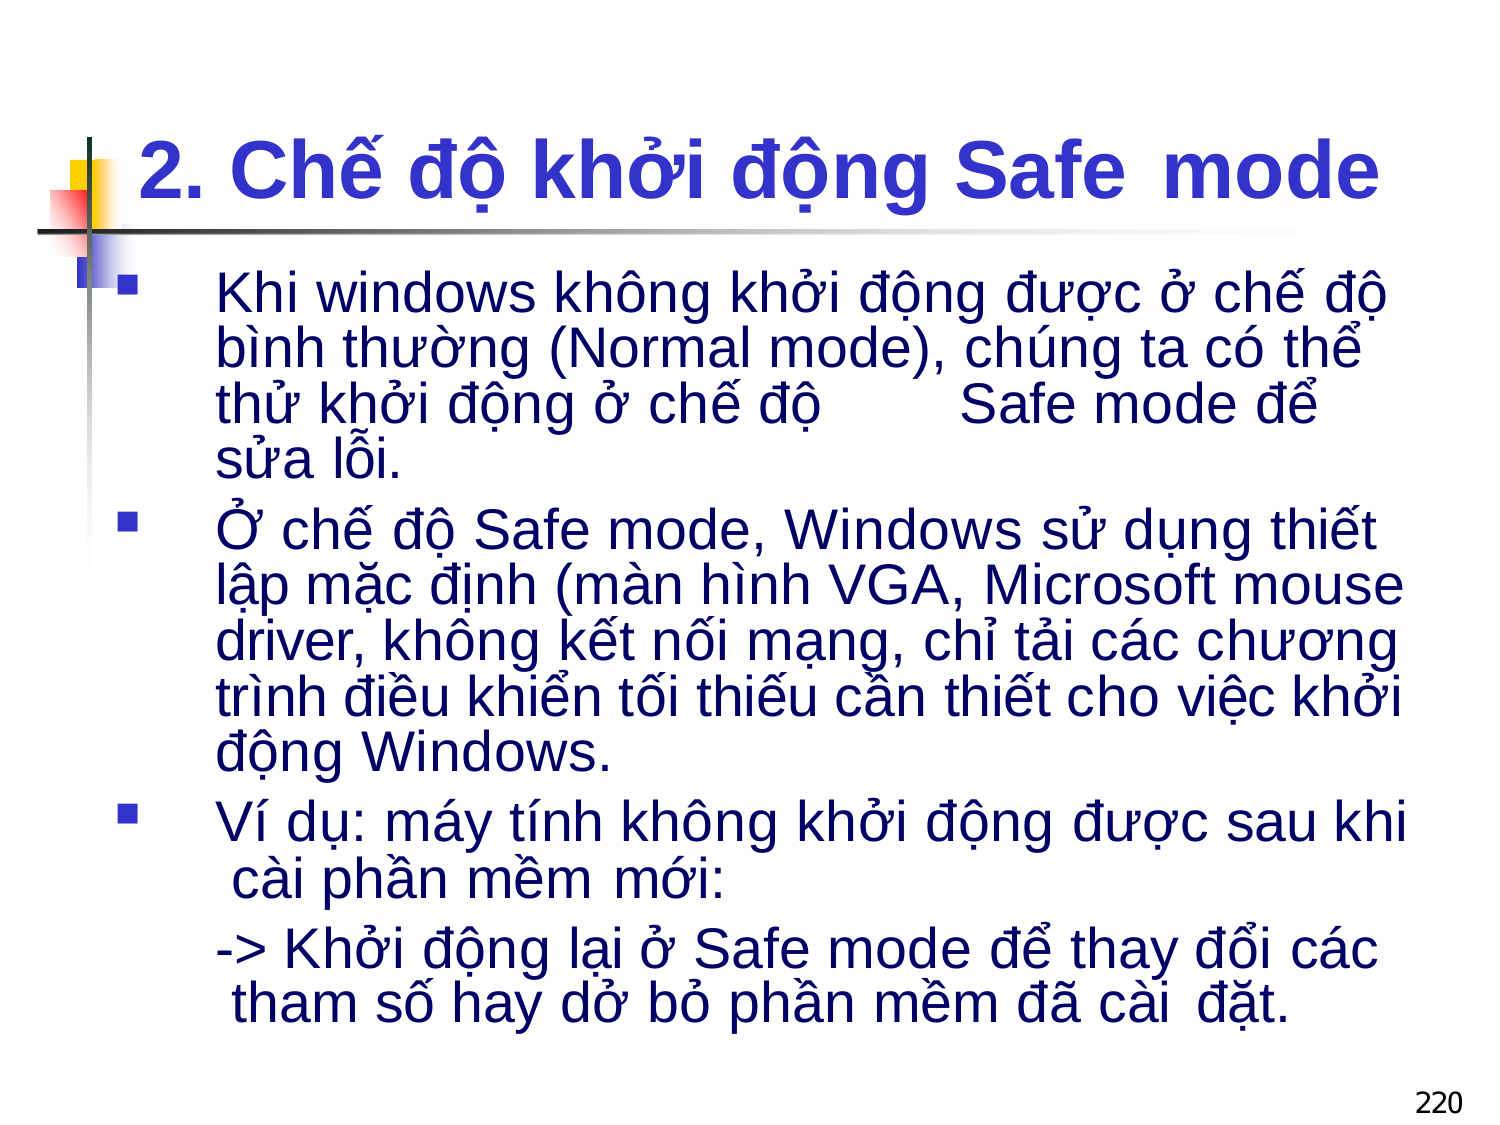

# 2. Chế độ khởi động Safe mode
Khi windows không khởi động được ở chế độ  bình thường (Normal mode), chúng ta có thể  thử khởi động ở chế độ	Safe mode để sửa lỗi.
Ở chế độ Safe mode, Windows sử dụng thiết  lập mặc định (màn hình VGA, Microsoft mouse  driver, không kết nối mạng, chỉ tải các chương  trình điều khiển tối thiếu cần thiết cho việc khởi  động Windows.
Ví dụ: máy tính không khởi động được sau khi  cài phần mềm mới:
-> Khởi động lại ở Safe mode để thay đổi các  tham số hay dở bỏ phần mềm đã cài đặt.
220